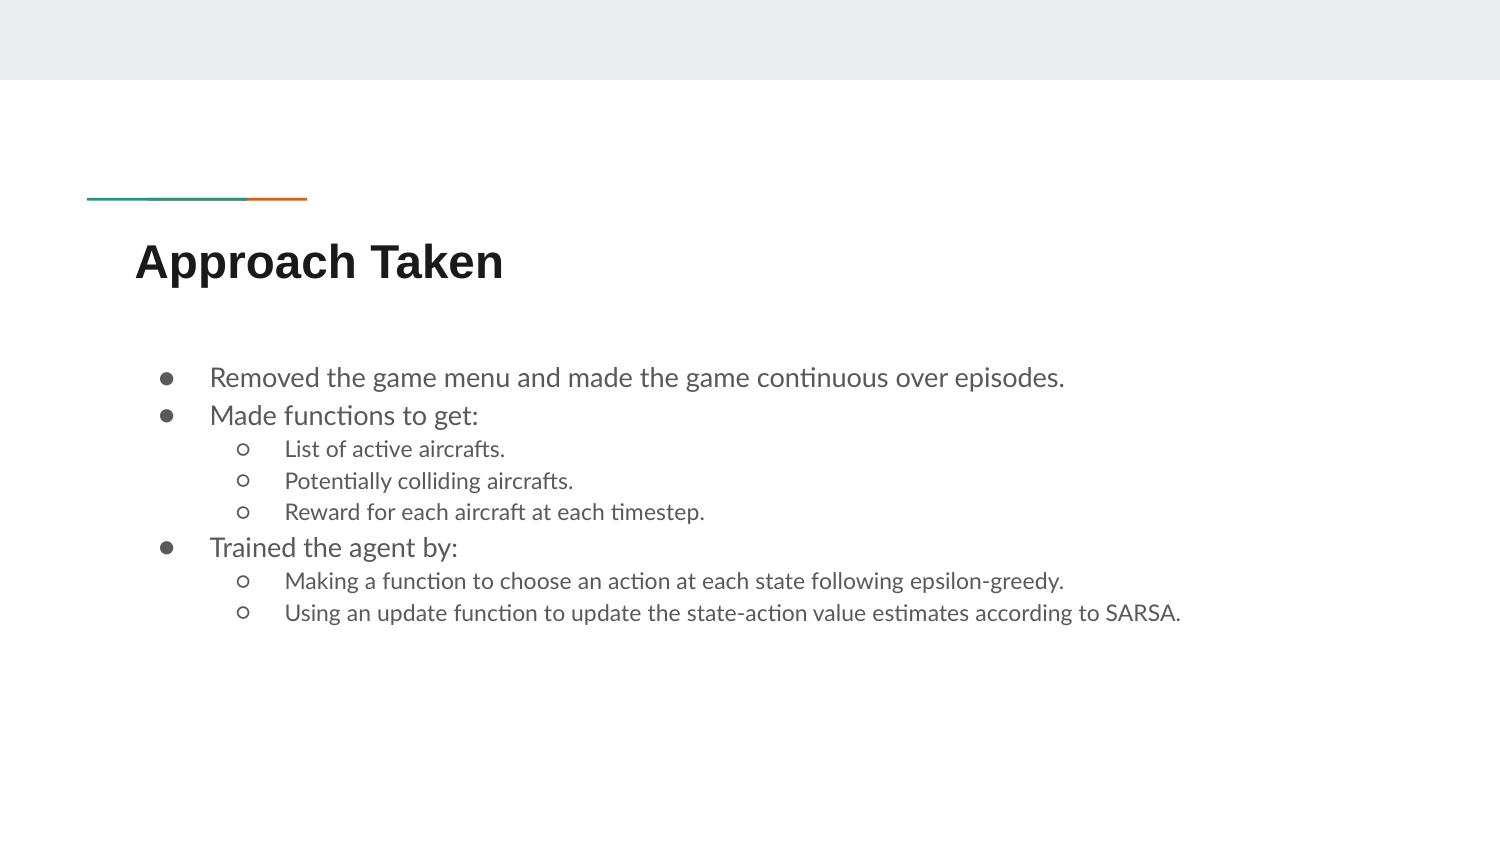

# Approach Taken
Removed the game menu and made the game continuous over episodes.
Made functions to get:
List of active aircrafts.
Potentially colliding aircrafts.
Reward for each aircraft at each timestep.
Trained the agent by:
Making a function to choose an action at each state following epsilon-greedy.
Using an update function to update the state-action value estimates according to SARSA.